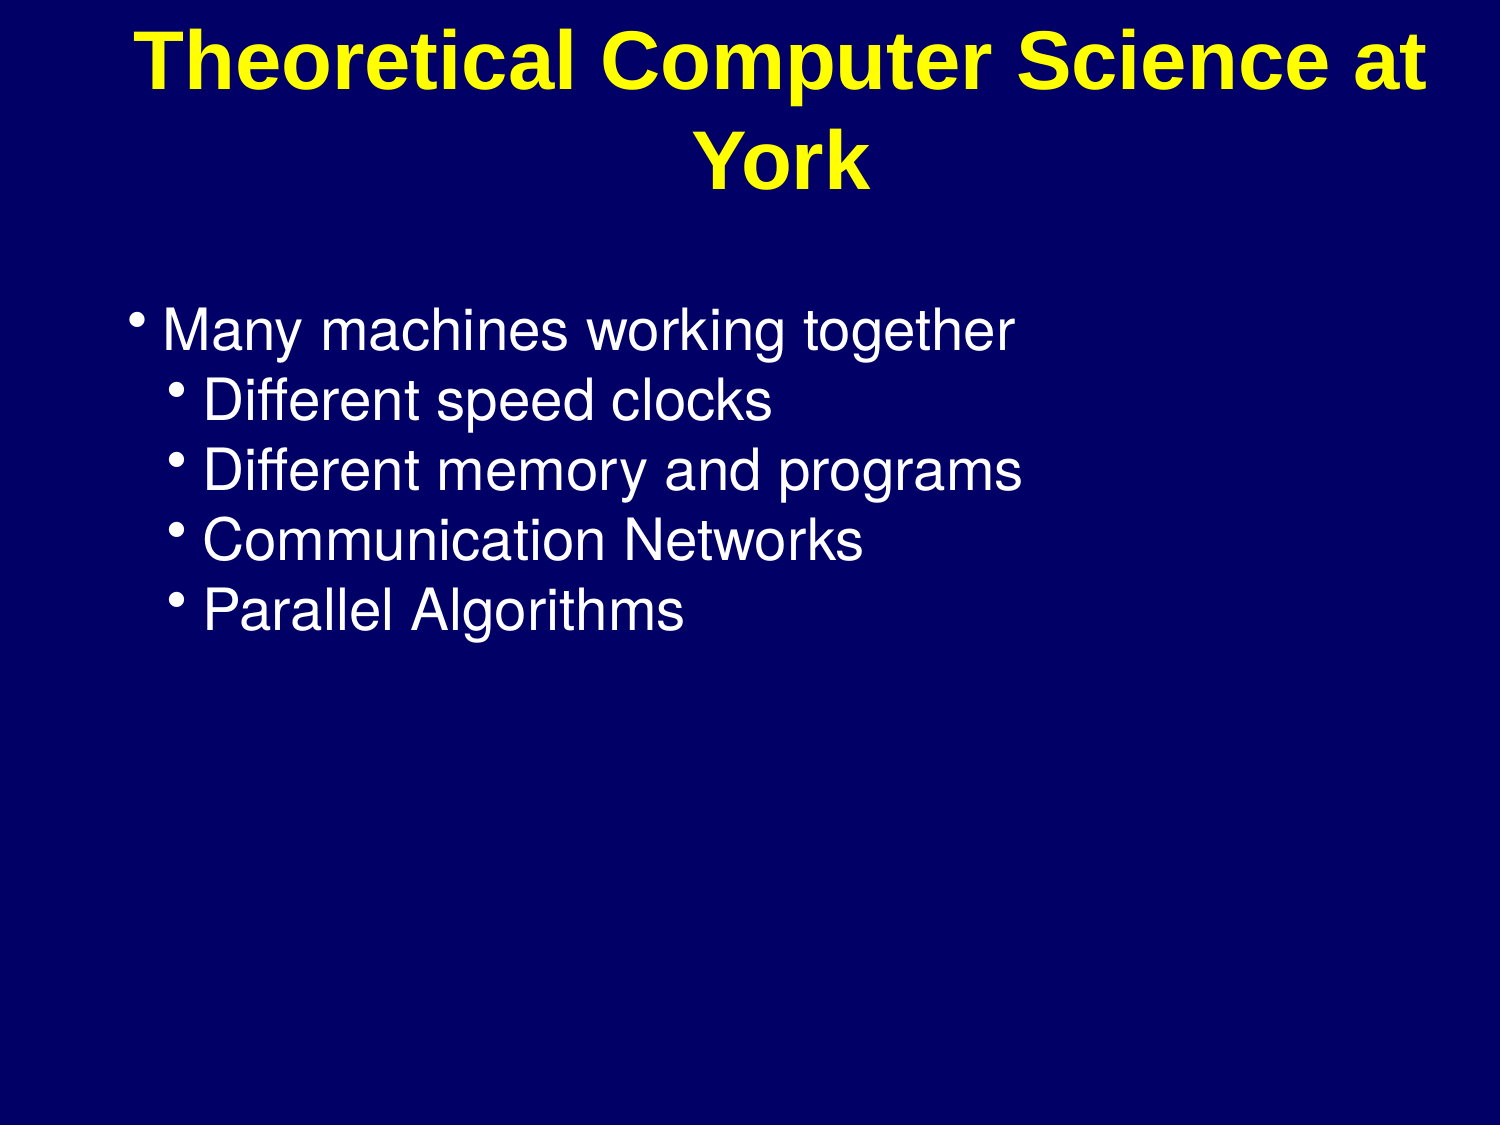

# Theoretical Computer Science at York
Many machines working together
Different speed clocks
Different memory and programs
Communication Networks
Parallel Algorithms